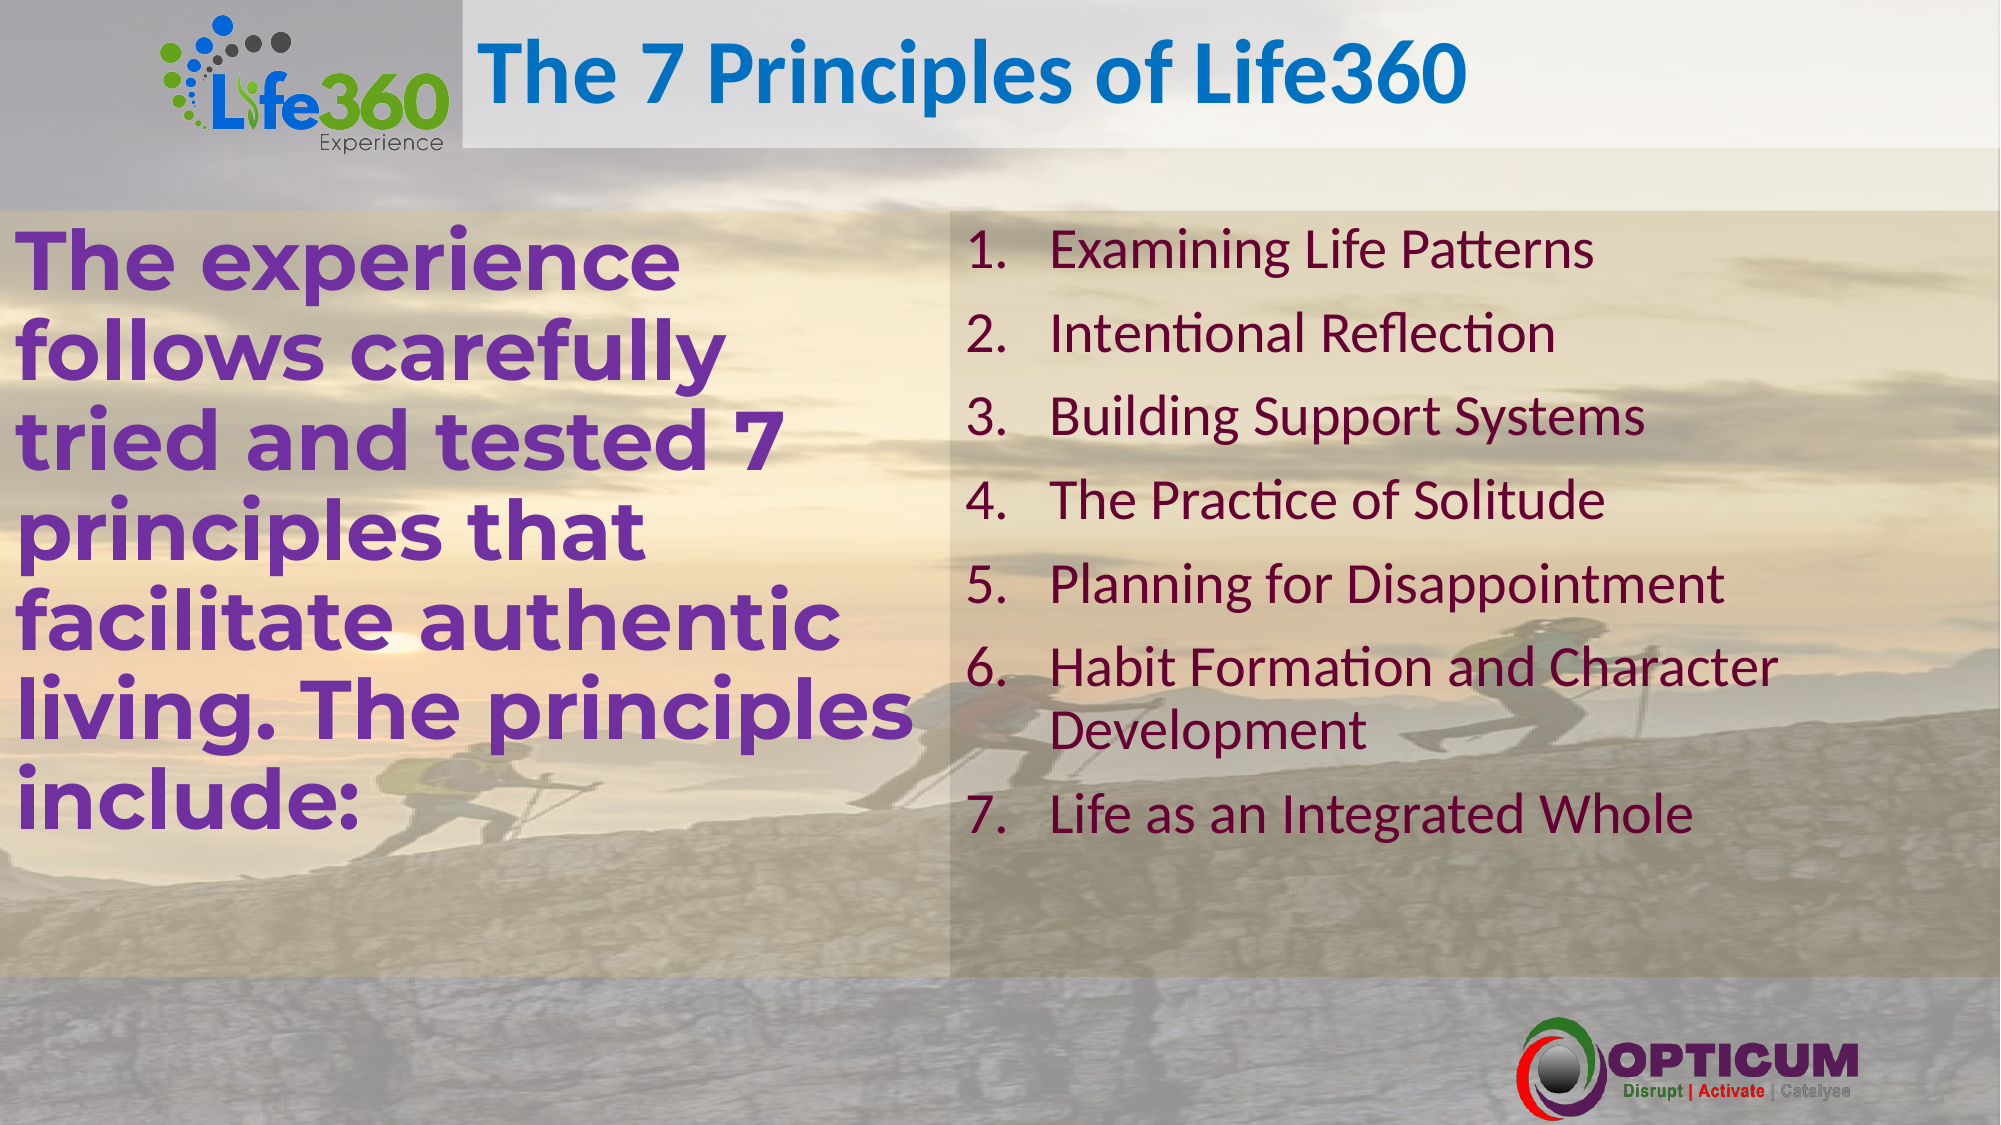

# The 7 Principles of Life360

Examining Life Patterns
Intentional Reflection
Building Support Systems
The Practice of Solitude
Planning for Disappointment
Habit Formation and Character Development
Life as an Integrated Whole

The experience follows carefully tried and tested 7 principles that facilitate authentic living. The principles include: